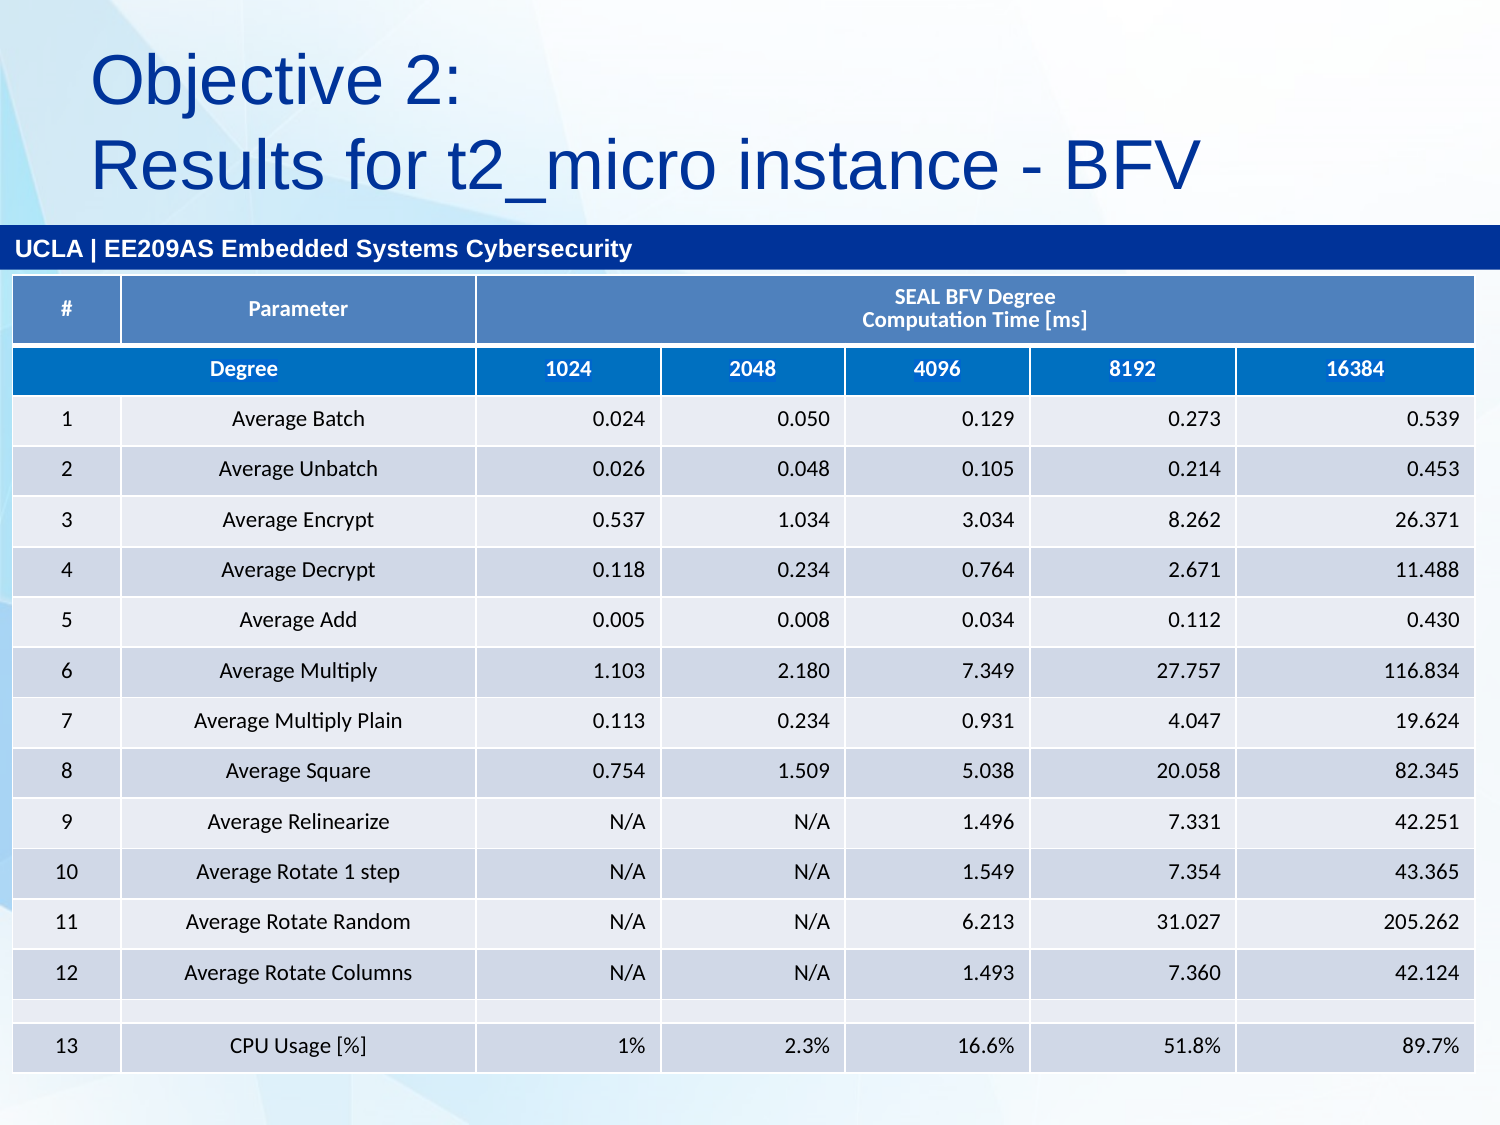

# Objective 2: Results for t2_micro instance - BFV
| # | Parameter | SEAL BFV Degree Computation Time [ms] |  |  |  |  |
| --- | --- | --- | --- | --- | --- | --- |
| Degree |  | 1024 | 2048 | 4096 | 8192 | 16384 |
| 1 | Average Batch | 0.024 | 0.050 | 0.129 | 0.273 | 0.539 |
| 2 | Average Unbatch | 0.026 | 0.048 | 0.105 | 0.214 | 0.453 |
| 3 | Average Encrypt | 0.537 | 1.034 | 3.034 | 8.262 | 26.371 |
| 4 | Average Decrypt | 0.118 | 0.234 | 0.764 | 2.671 | 11.488 |
| 5 | Average Add | 0.005 | 0.008 | 0.034 | 0.112 | 0.430 |
| 6 | Average Multiply | 1.103 | 2.180 | 7.349 | 27.757 | 116.834 |
| 7 | Average Multiply Plain | 0.113 | 0.234 | 0.931 | 4.047 | 19.624 |
| 8 | Average Square | 0.754 | 1.509 | 5.038 | 20.058 | 82.345 |
| 9 | Average Relinearize | N/A | N/A | 1.496 | 7.331 | 42.251 |
| 10 | Average Rotate 1 step | N/A | N/A | 1.549 | 7.354 | 43.365 |
| 11 | Average Rotate Random | N/A | N/A | 6.213 | 31.027 | 205.262 |
| 12 | Average Rotate Columns | N/A | N/A | 1.493 | 7.360 | 42.124 |
|  |  |  |  |  |  |  |
| 13 | CPU Usage [%] | 1% | 2.3% | 16.6% | 51.8% | 89.7% |